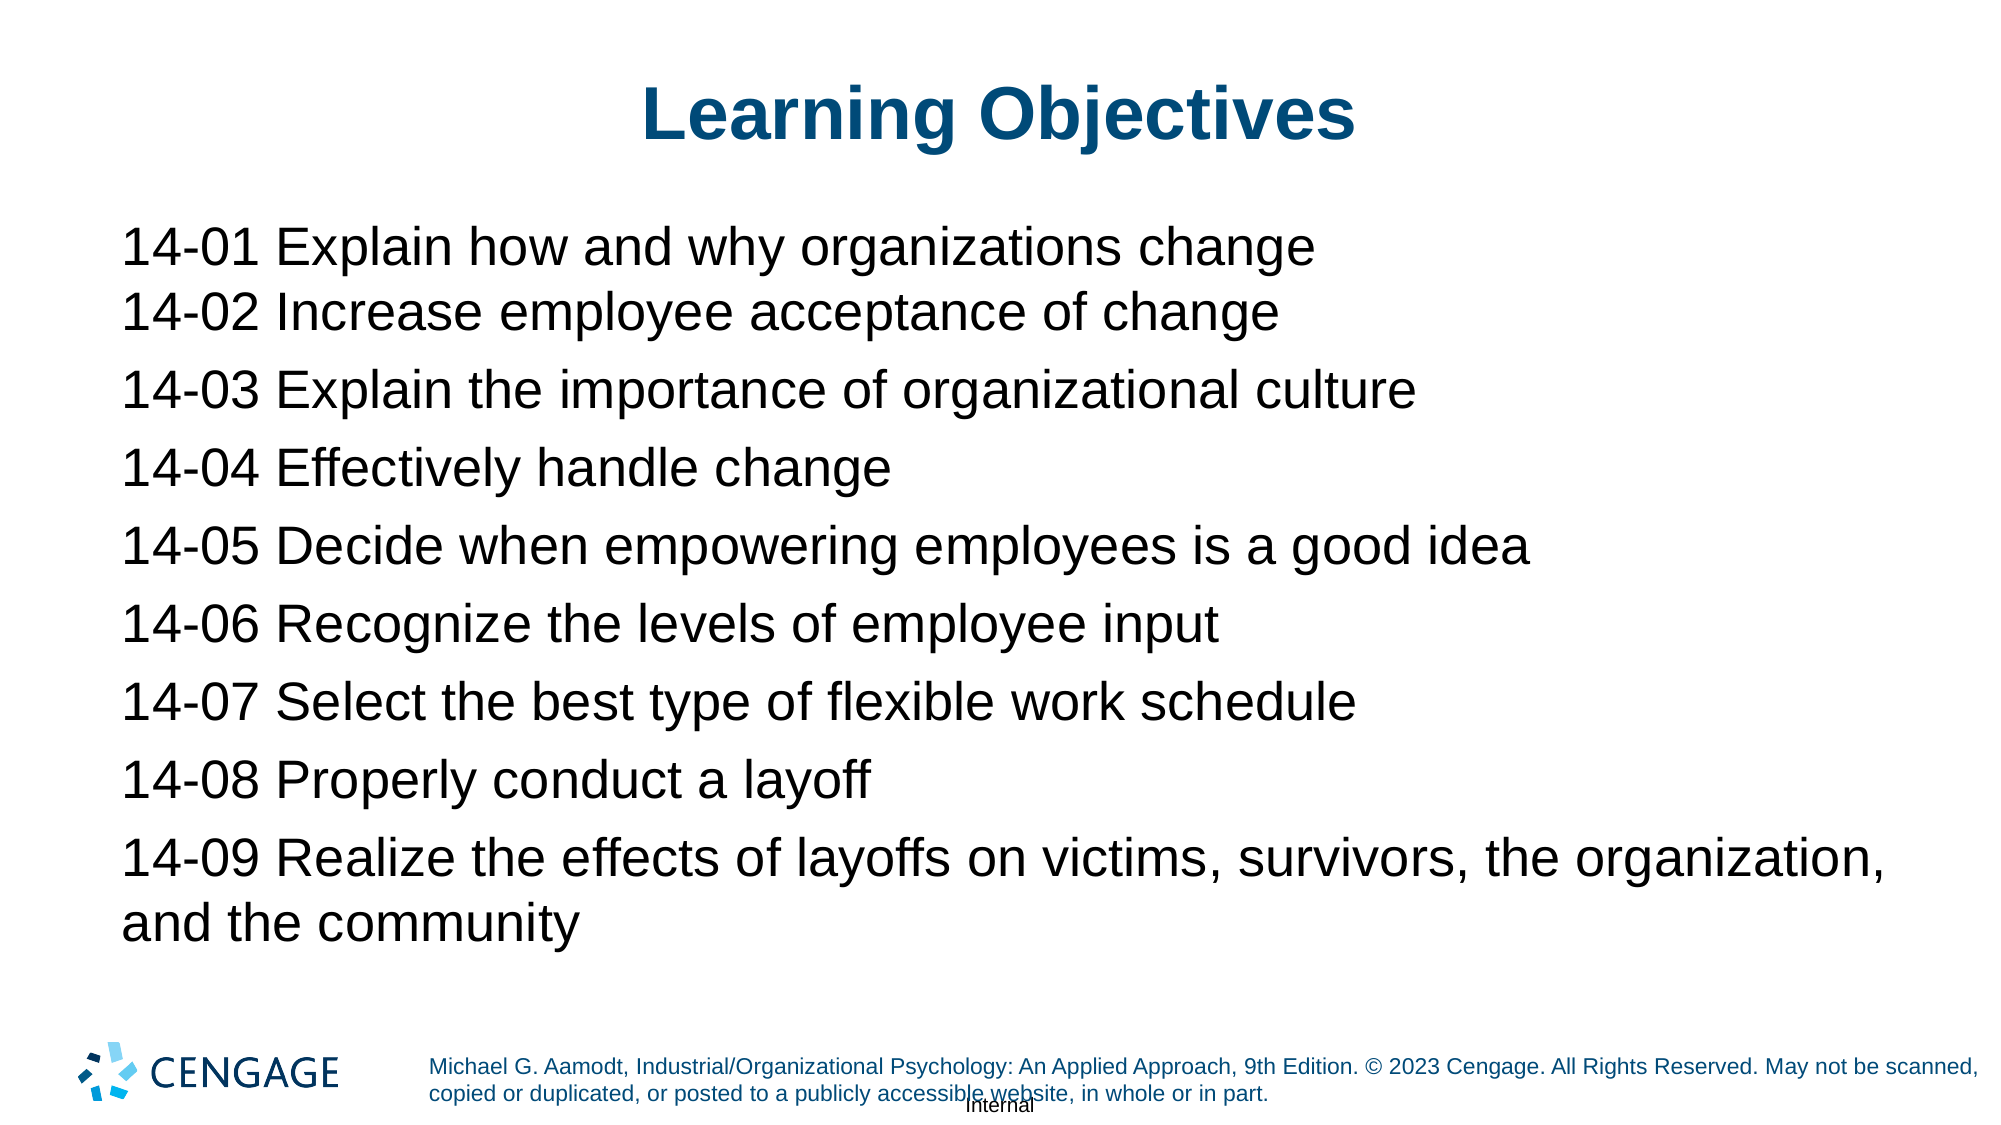

# Learning Objectives
14-01 Explain how and why organizations change
14-02 Increase employee acceptance of change
14-03 Explain the importance of organizational culture
14-04 Effectively handle change
14-05 Decide when empowering employees is a good idea
14-06 Recognize the levels of employee input
14-07 Select the best type of flexible work schedule
14-08 Properly conduct a layoff
14-09 Realize the effects of layoffs on victims, survivors, the organization, and the community